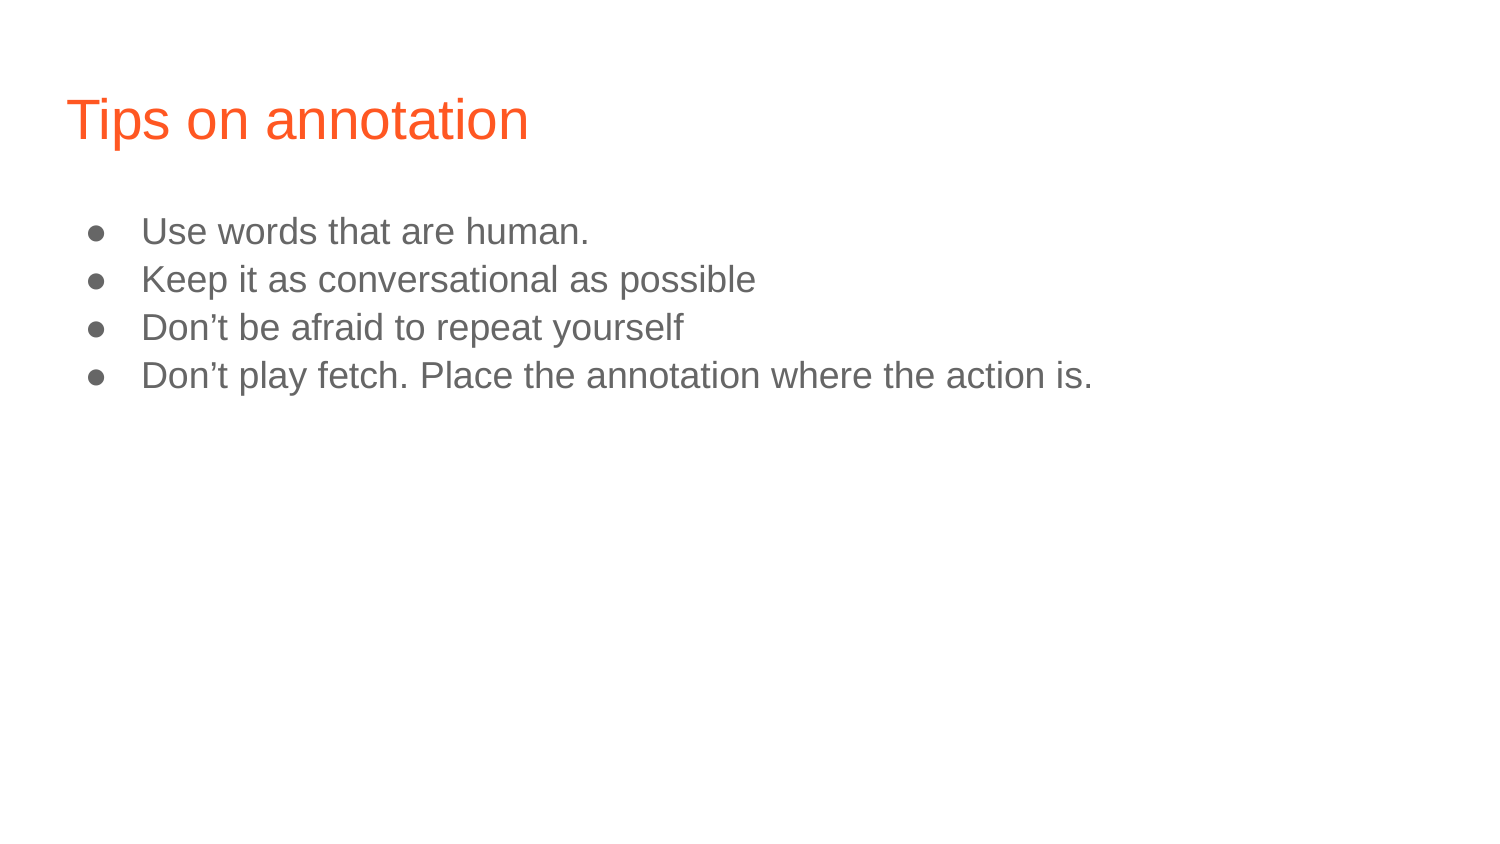

# Tips on annotation
Use words that are human.
Keep it as conversational as possible
Don’t be afraid to repeat yourself
Don’t play fetch. Place the annotation where the action is.